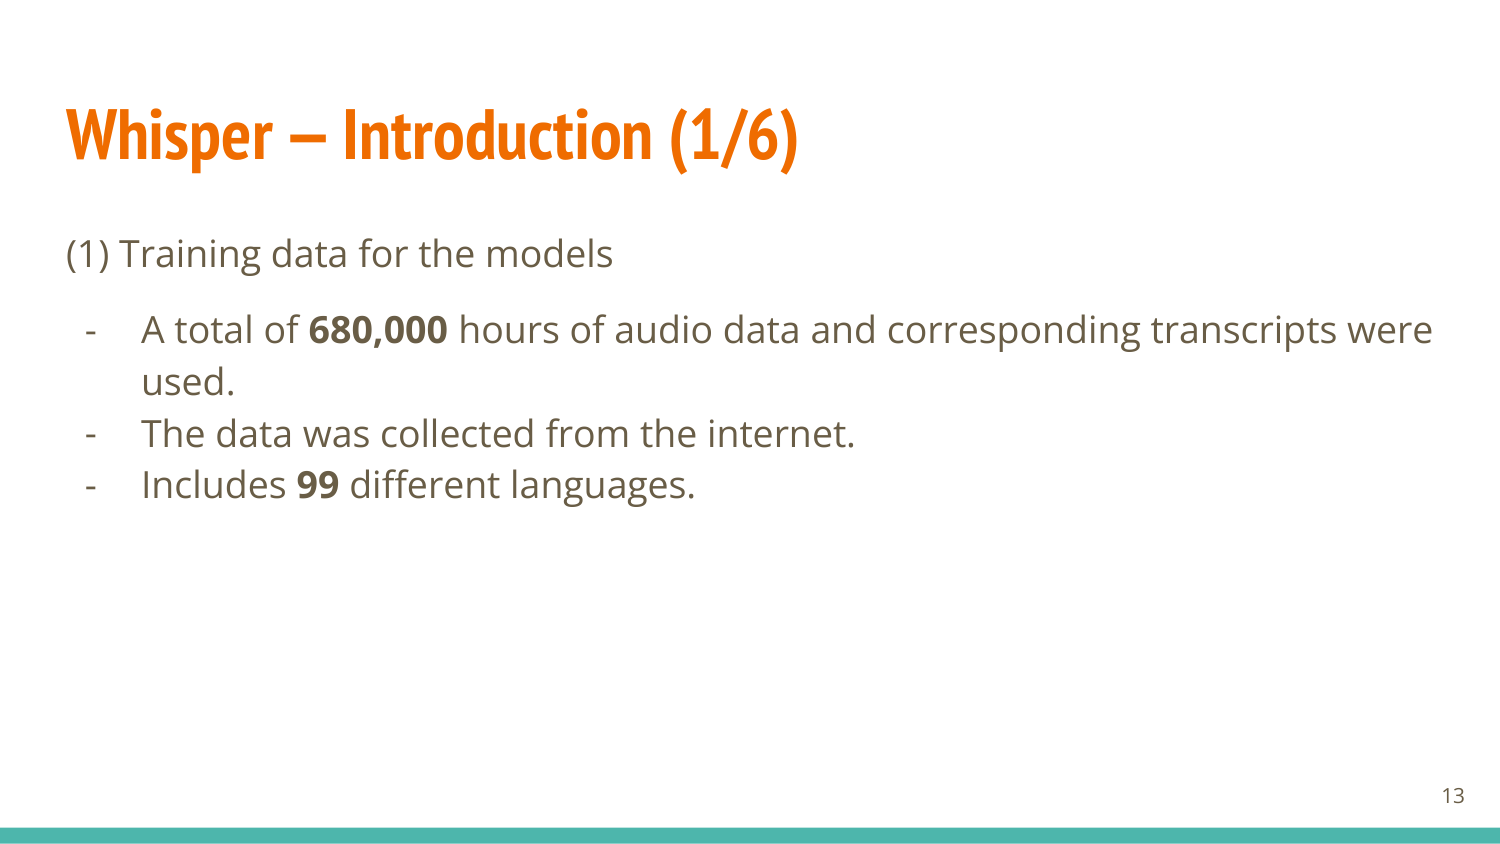

# Whisper — Introduction (1/6)
(1) Training data for the models
A total of 680,000 hours of audio data and corresponding transcripts were used.
The data was collected from the internet.
Includes 99 different languages.

13